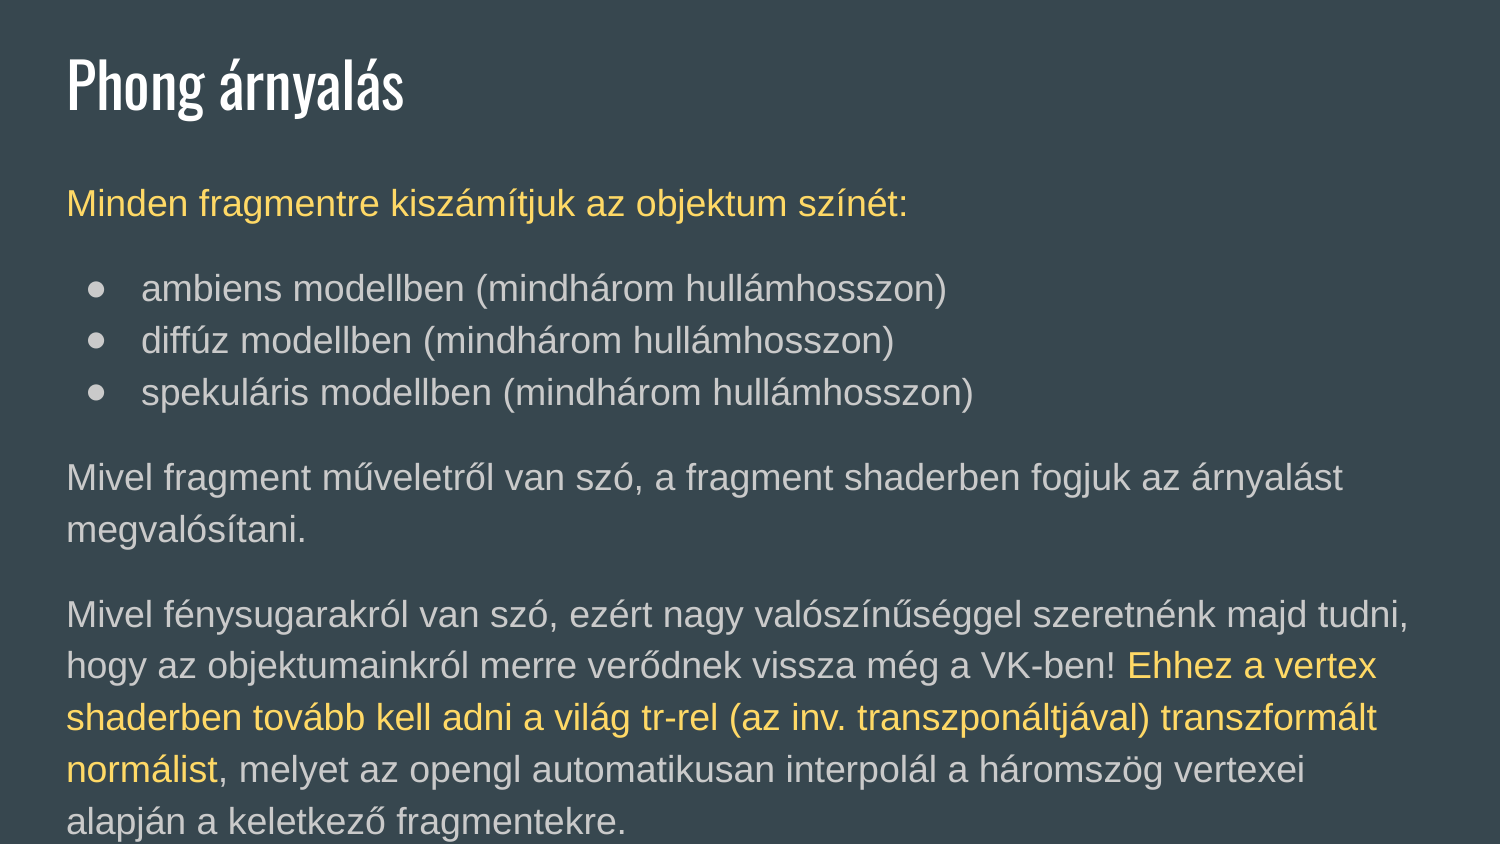

# Phong árnyalás
Minden fragmentre kiszámítjuk az objektum színét:
ambiens modellben (mindhárom hullámhosszon)
diffúz modellben (mindhárom hullámhosszon)
spekuláris modellben (mindhárom hullámhosszon)
Mivel fragment műveletről van szó, a fragment shaderben fogjuk az árnyalást megvalósítani.
Mivel fénysugarakról van szó, ezért nagy valószínűséggel szeretnénk majd tudni, hogy az objektumainkról merre verődnek vissza még a VK-ben! Ehhez a vertex shaderben tovább kell adni a világ tr-rel (az inv. transzponáltjával) transzformált normálist, melyet az opengl automatikusan interpolál a háromszög vertexei alapján a keletkező fragmentekre.